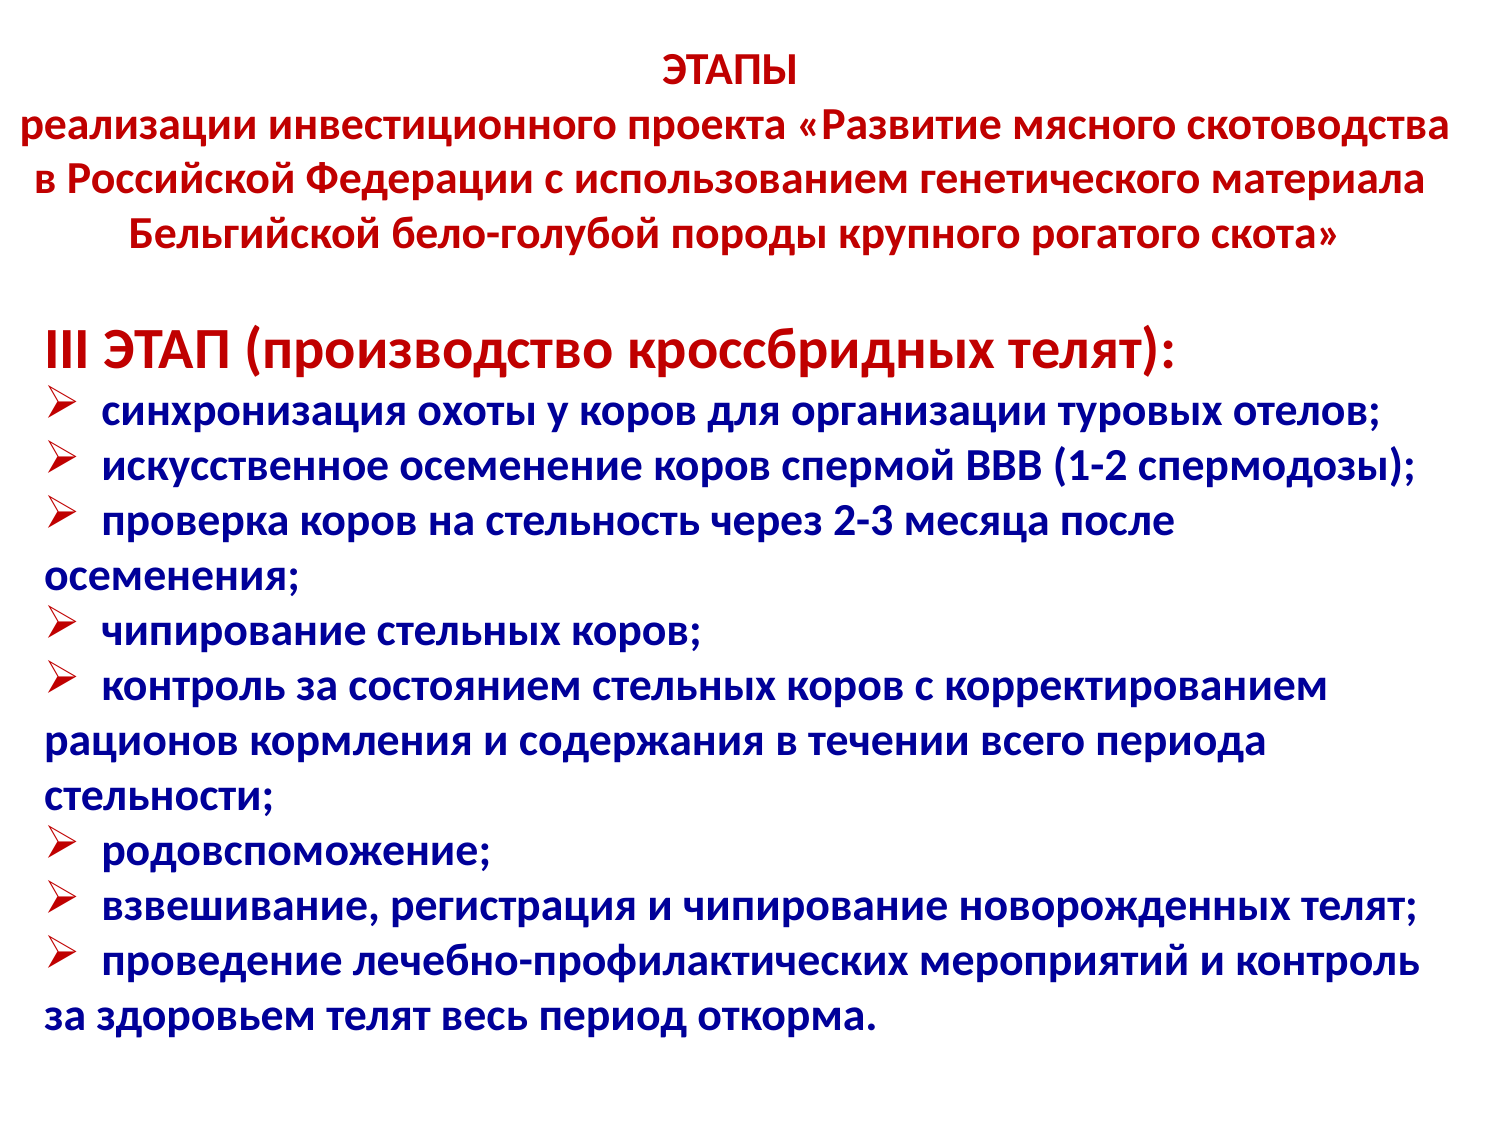

ЭТАПЫ
реализации инвестиционного проекта «Развитие мясного скотоводства в Российской Федерации с использованием генетического материала
Бельгийской бело-голубой породы крупного рогатого скота»
III ЭТАП (производство кроссбридных телят):
  синхронизация охоты у коров для организации туровых отелов;
  искусственное осеменение коров спермой ВВВ (1-2 спермодозы);
  проверка коров на стельность через 2-3 месяца после осеменения;
  чипирование стельных коров;
  контроль за состоянием стельных коров с корректированием рационов кормления и содержания в течении всего периода стельности;
  родовспоможение;
  взвешивание, регистрация и чипирование новорожденных телят;
  проведение лечебно-профилактических мероприятий и контроль за здоровьем телят весь период откорма.